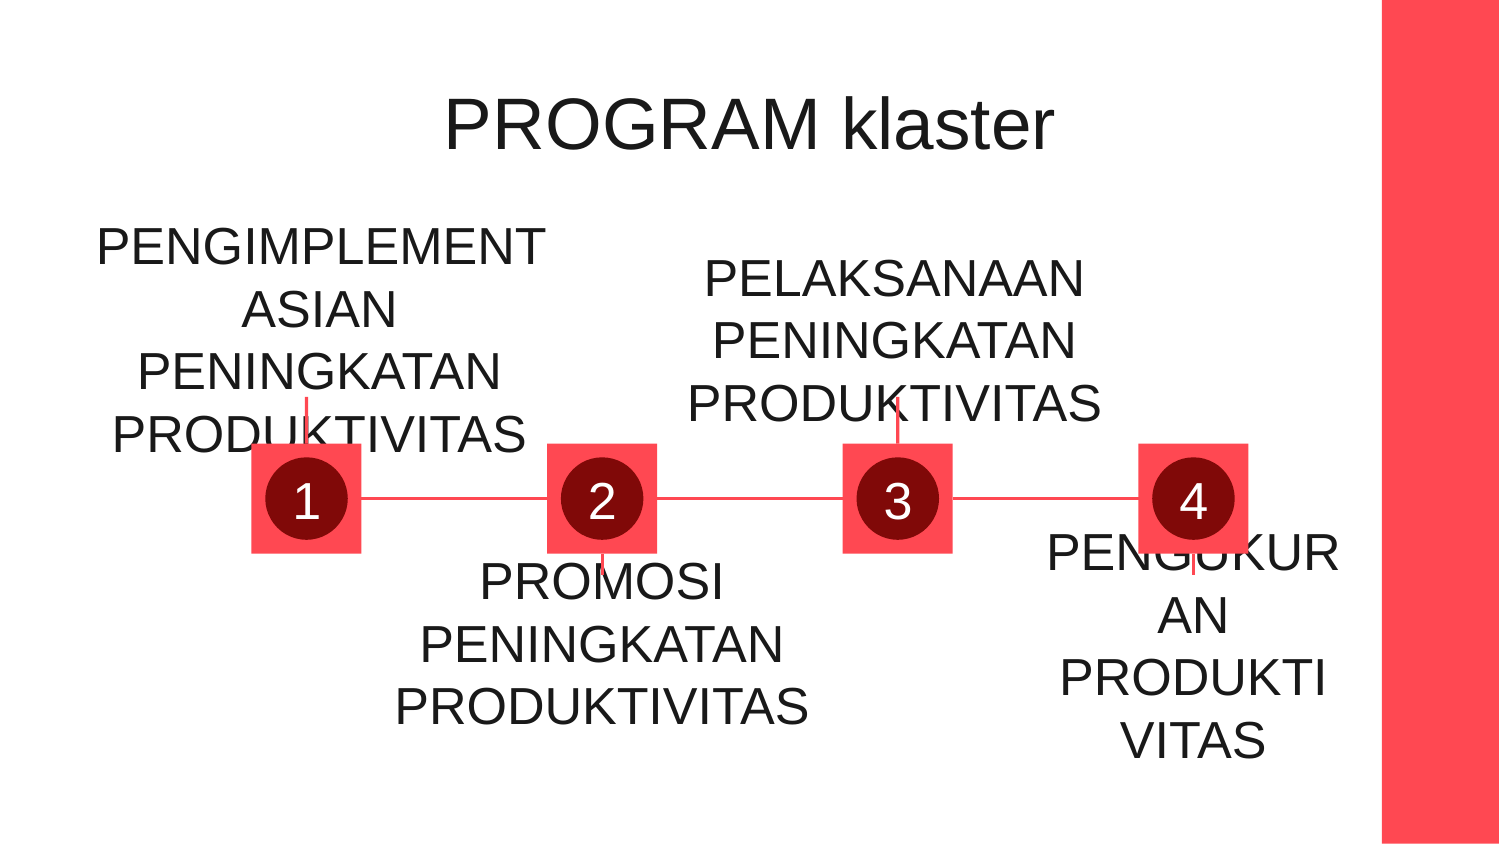

# PROGRAM klaster
PENGIMPLEMENTASIAN PENINGKATAN PRODUKTIVITAS
PELAKSANAAN PENINGKATAN PRODUKTIVITAS

1
2
3
4
PROMOSI PENINGKATAN PRODUKTIVITAS
PENGUKURAN PRODUKTIVITAS